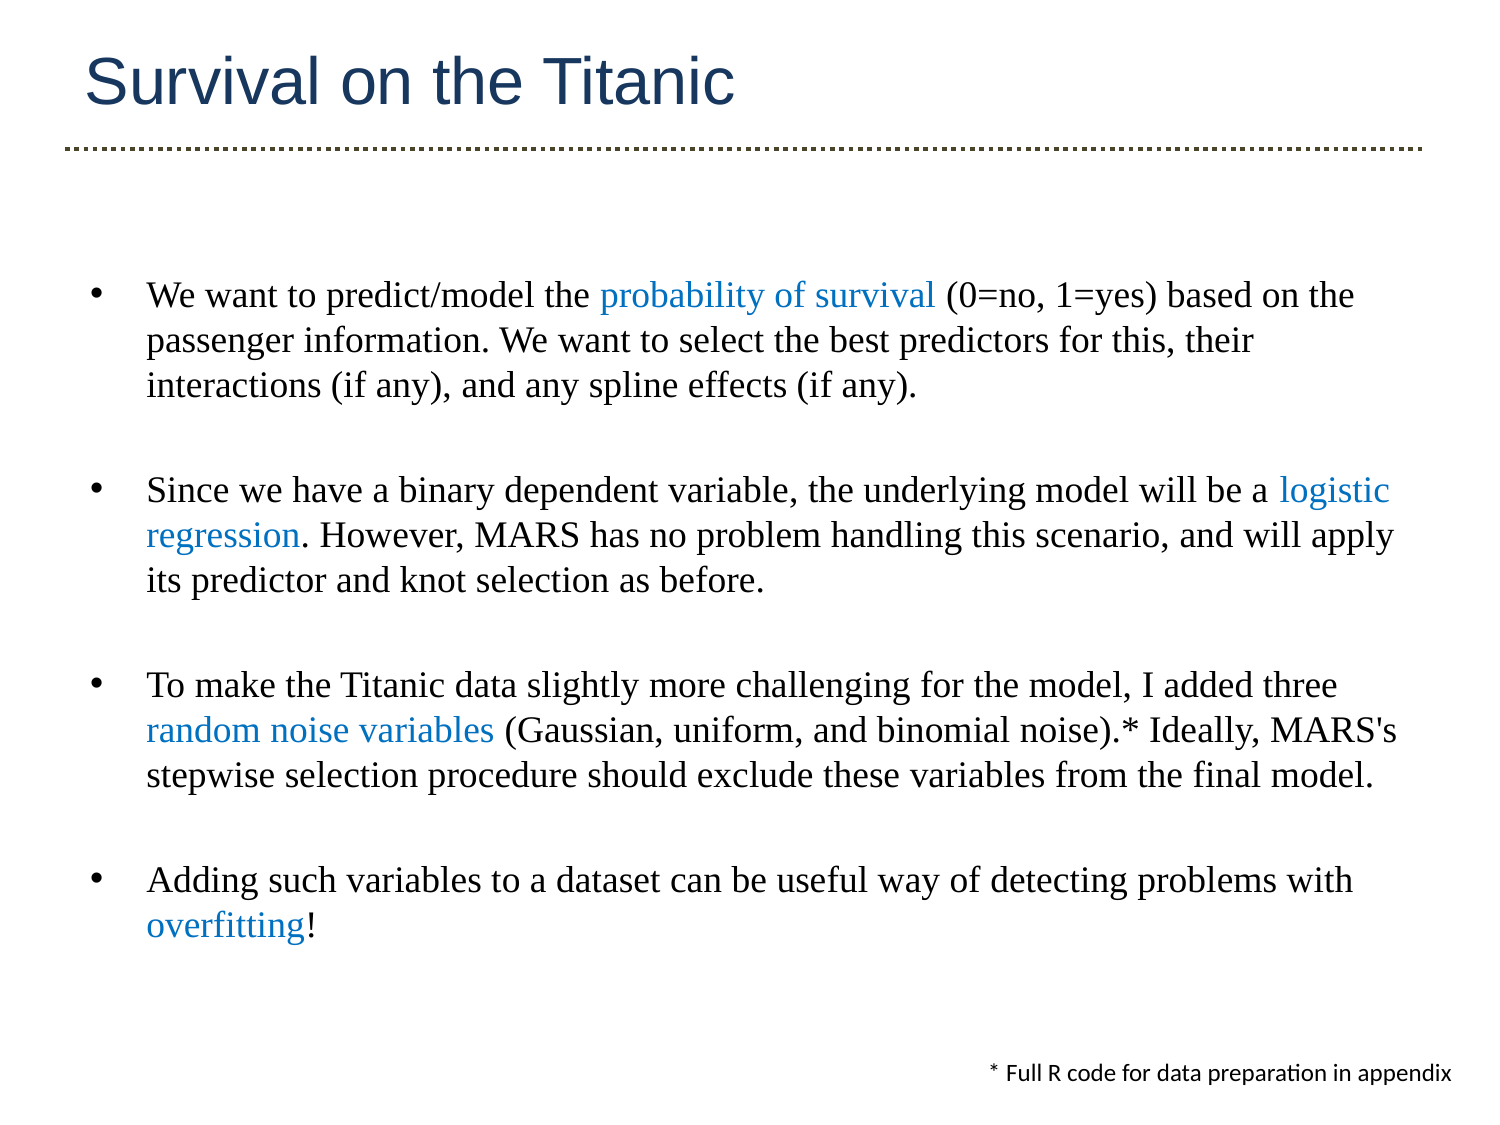

Survival on the Titanic
We want to predict/model the probability of survival (0=no, 1=yes) based on the passenger information. We want to select the best predictors for this, their interactions (if any), and any spline effects (if any).

Since we have a binary dependent variable, the underlying model will be a logistic regression. However, MARS has no problem handling this scenario, and will apply its predictor and knot selection as before.

To make the Titanic data slightly more challenging for the model, I added three random noise variables (Gaussian, uniform, and binomial noise).* Ideally, MARS's stepwise selection procedure should exclude these variables from the final model.

Adding such variables to a dataset can be useful way of detecting problems with overfitting!

* Full R code for data preparation in appendix